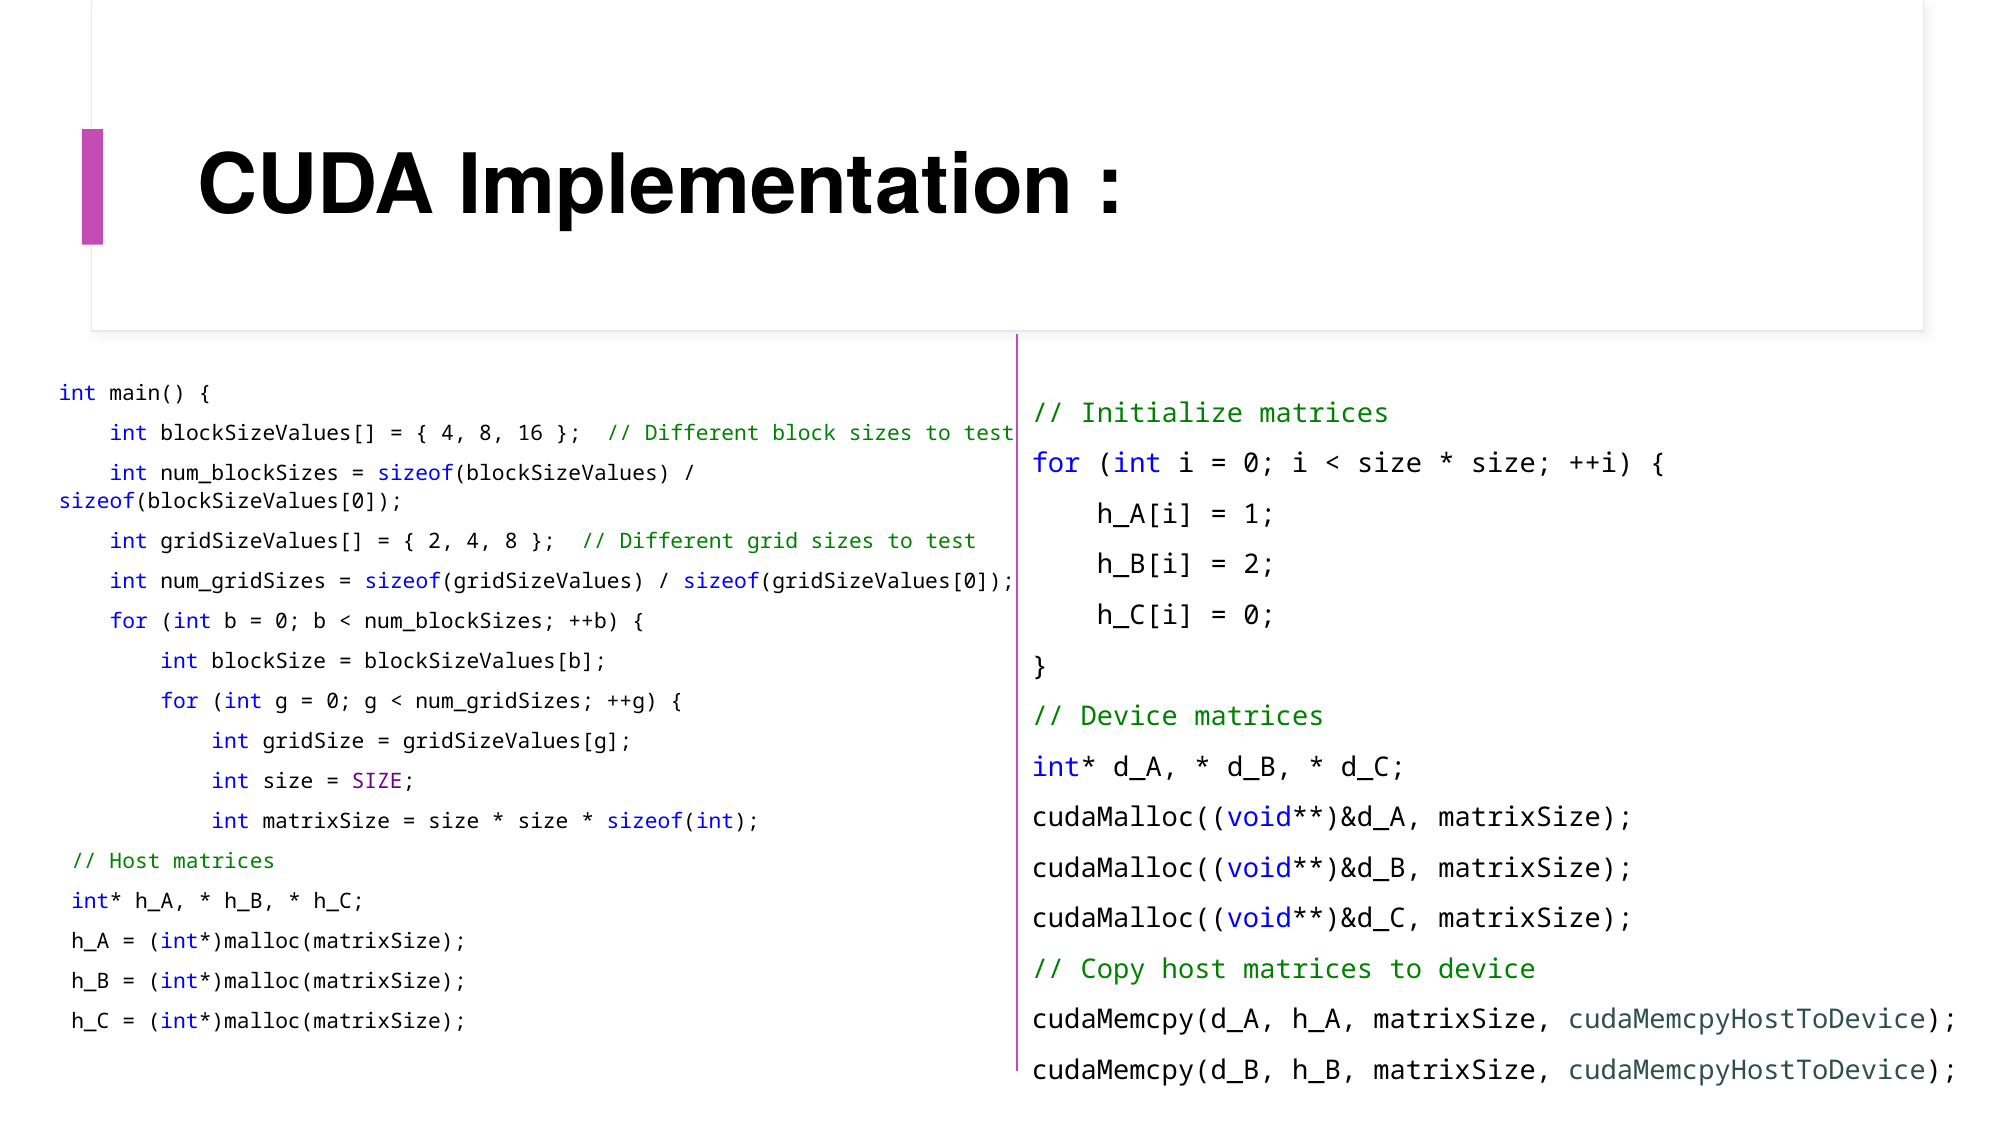

# CUDA Implementation :
int main() {
    int blockSizeValues[] = { 4, 8, 16 };  // Different block sizes to test
    int num_blockSizes = sizeof(blockSizeValues) / sizeof(blockSizeValues[0]);
    int gridSizeValues[] = { 2, 4, 8 };  // Different grid sizes to test
    int num_gridSizes = sizeof(gridSizeValues) / sizeof(gridSizeValues[0]);
    for (int b = 0; b < num_blockSizes; ++b) {
        int blockSize = blockSizeValues[b];
        for (int g = 0; g < num_gridSizes; ++g) {
            int gridSize = gridSizeValues[g];
            int size = SIZE;
            int matrixSize = size * size * sizeof(int);
 // Host matrices
 int* h_A, * h_B, * h_C;
 h_A = (int*)malloc(matrixSize);
 h_B = (int*)malloc(matrixSize);
 h_C = (int*)malloc(matrixSize);

// Initialize matrices
for (int i = 0; i < size * size; ++i) {
    h_A[i] = 1;
    h_B[i] = 2;
    h_C[i] = 0;
}
// Device matrices
int* d_A, * d_B, * d_C;
cudaMalloc((void**)&d_A, matrixSize);
cudaMalloc((void**)&d_B, matrixSize);
cudaMalloc((void**)&d_C, matrixSize);
// Copy host matrices to device
cudaMemcpy(d_A, h_A, matrixSize, cudaMemcpyHostToDevice);
cudaMemcpy(d_B, h_B, matrixSize, cudaMemcpyHostToDevice);